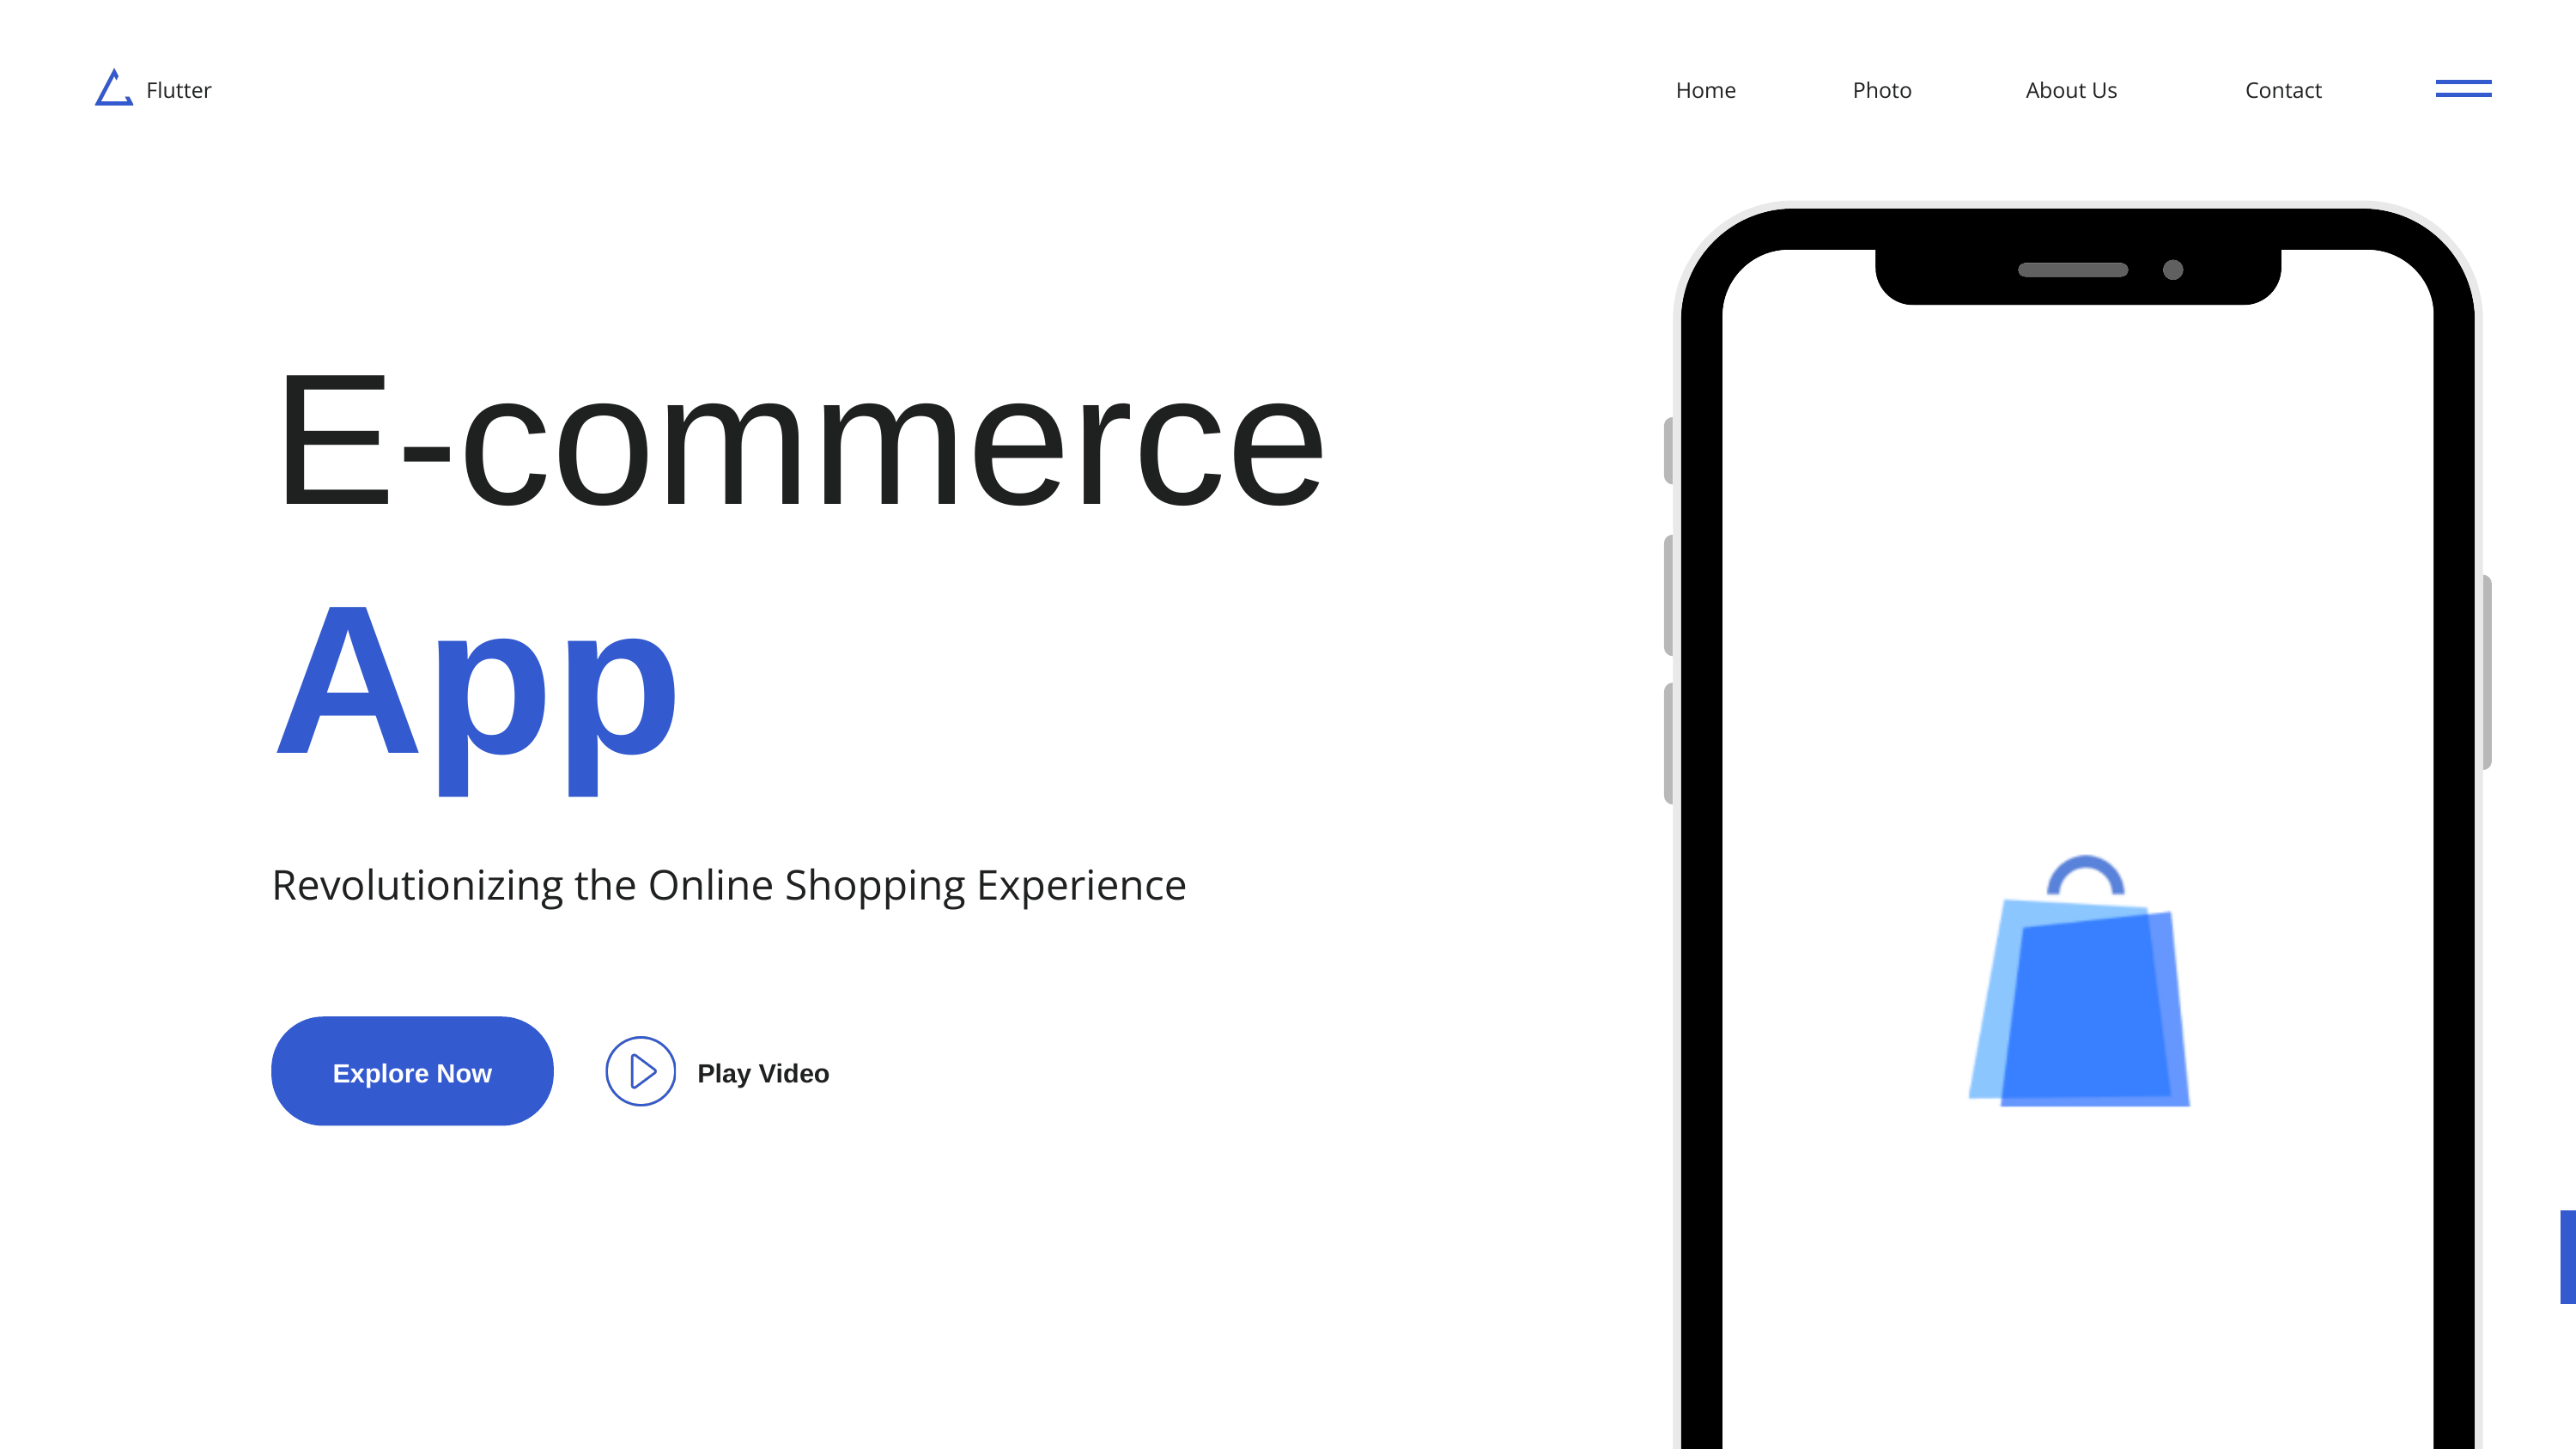

Flutter
Home
Photo
About Us
Contact

E-commerce
App
Revolutionizing the Online Shopping Experience

Play Video
Explore Now